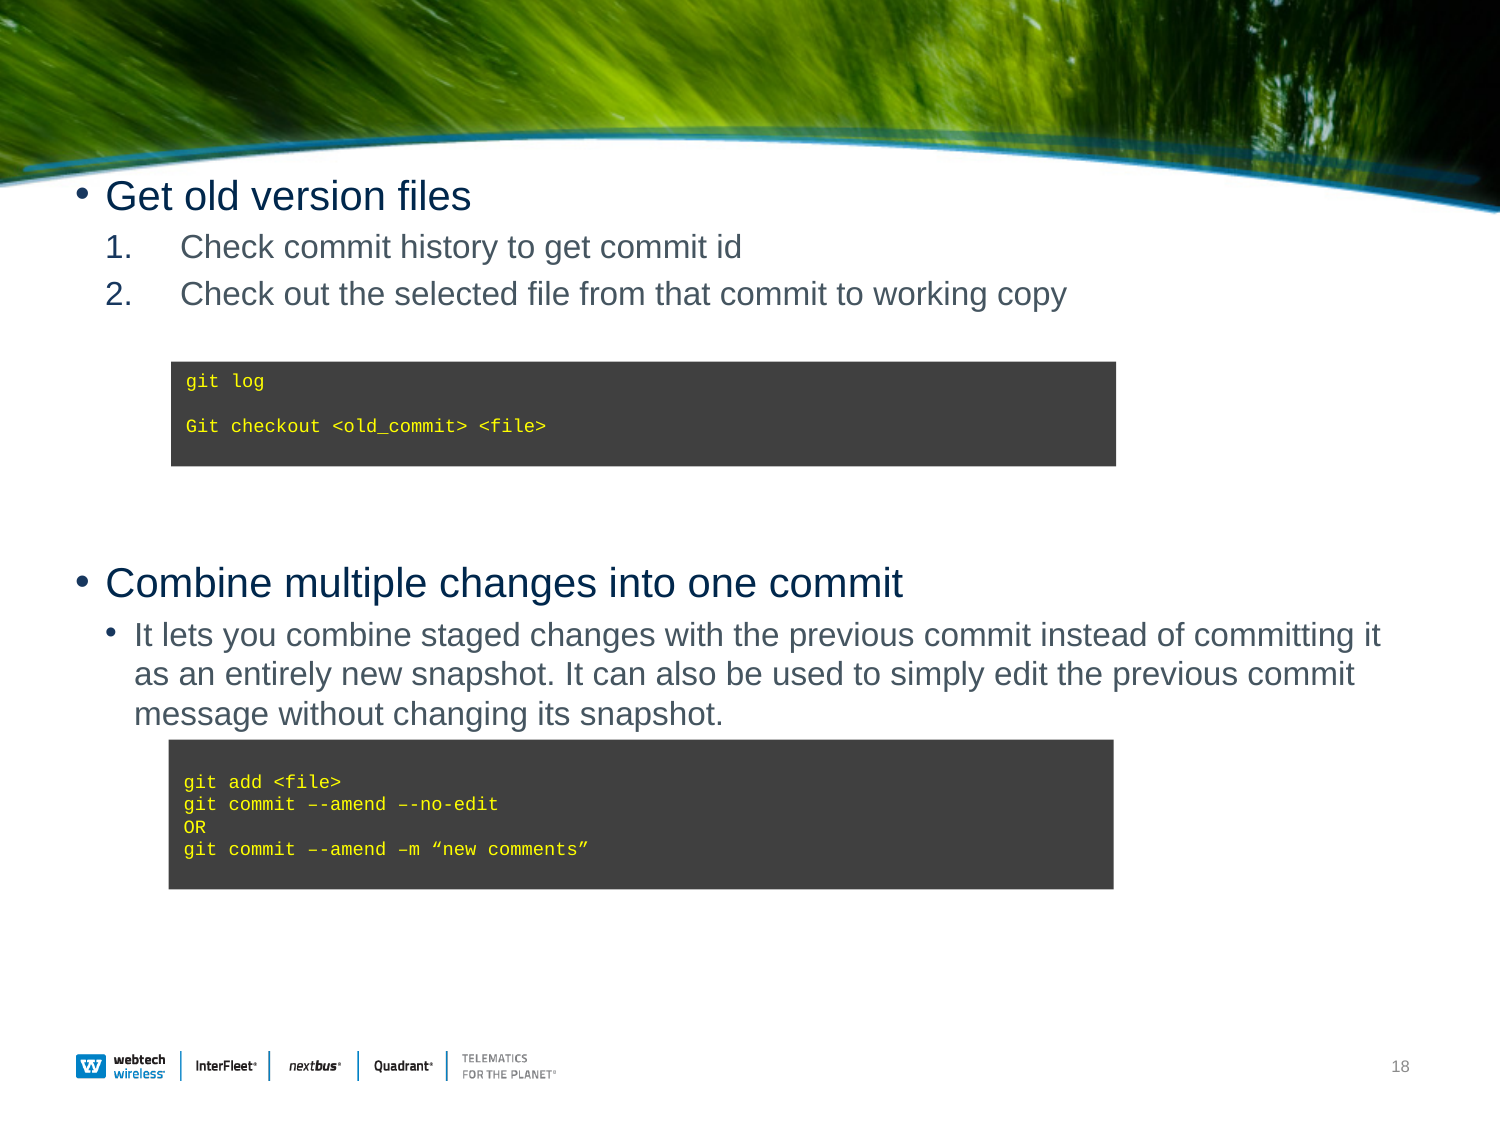

#
Get old version files
Check commit history to get commit id
Check out the selected file from that commit to working copy

Combine multiple changes into one commit
It lets you combine staged changes with the previous commit instead of committing it as an entirely new snapshot. It can also be used to simply edit the previous commit message without changing its snapshot.
git log

Git checkout <old_commit> <file>

git add <file>
git commit –-amend –-no-edit
OR
git commit –-amend –m “new comments”

18